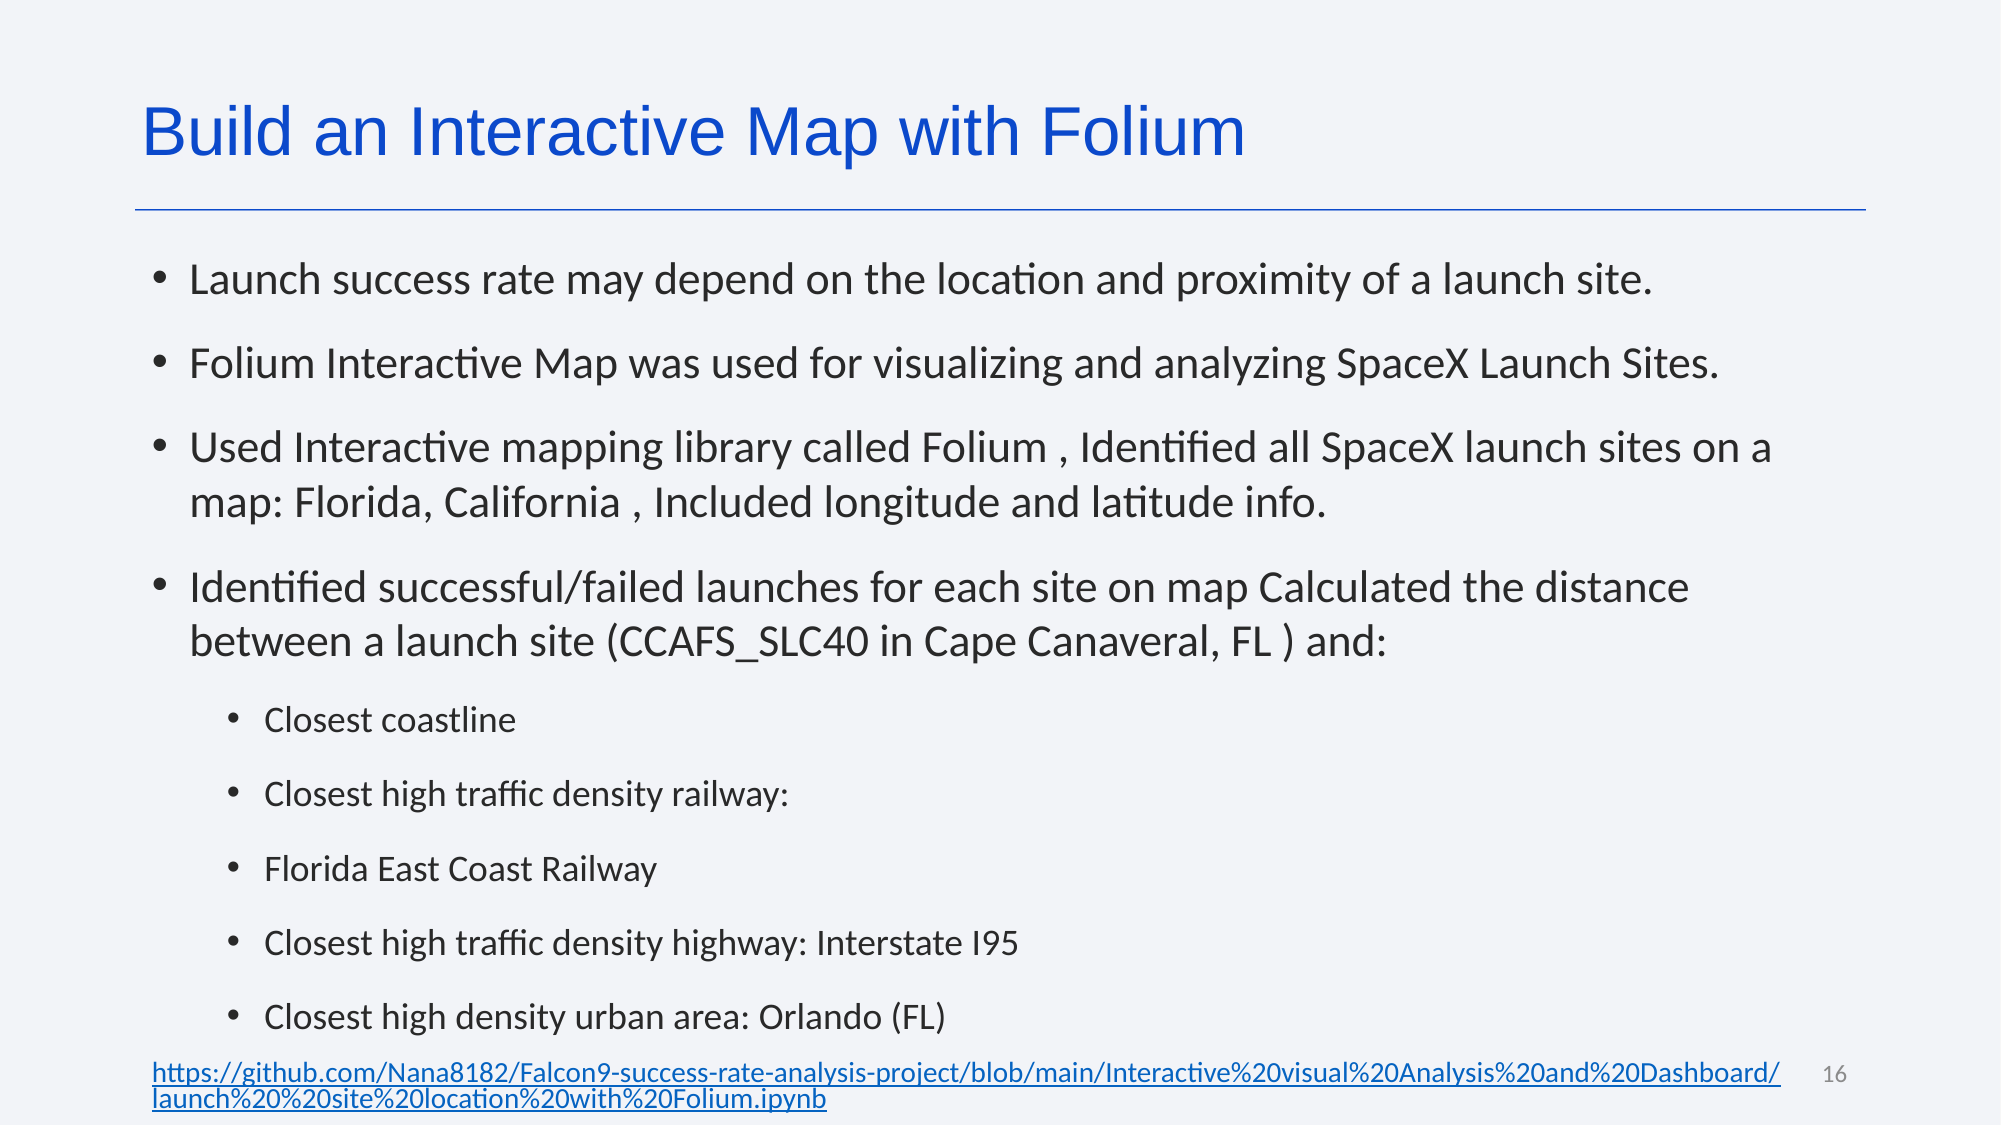

Build an Interactive Map with Folium
Launch success rate may depend on the location and proximity of a launch site.
Folium Interactive Map was used for visualizing and analyzing SpaceX Launch Sites.
Used Interactive mapping library called Folium , Identified all SpaceX launch sites on a map: Florida, California , Included longitude and latitude info.
Identified successful/failed launches for each site on map Calculated the distance between a launch site (CCAFS_SLC40 in Cape Canaveral, FL ) and:
Closest coastline
Closest high traffic density railway:
Florida East Coast Railway
Closest high traffic density highway: Interstate I95
Closest high density urban area: Orlando (FL)
https://github.com/Nana8182/Falcon9-success-rate-analysis-project/blob/main/Interactive%20visual%20Analysis%20and%20Dashboard/launch%20%20site%20location%20with%20Folium.ipynb

16